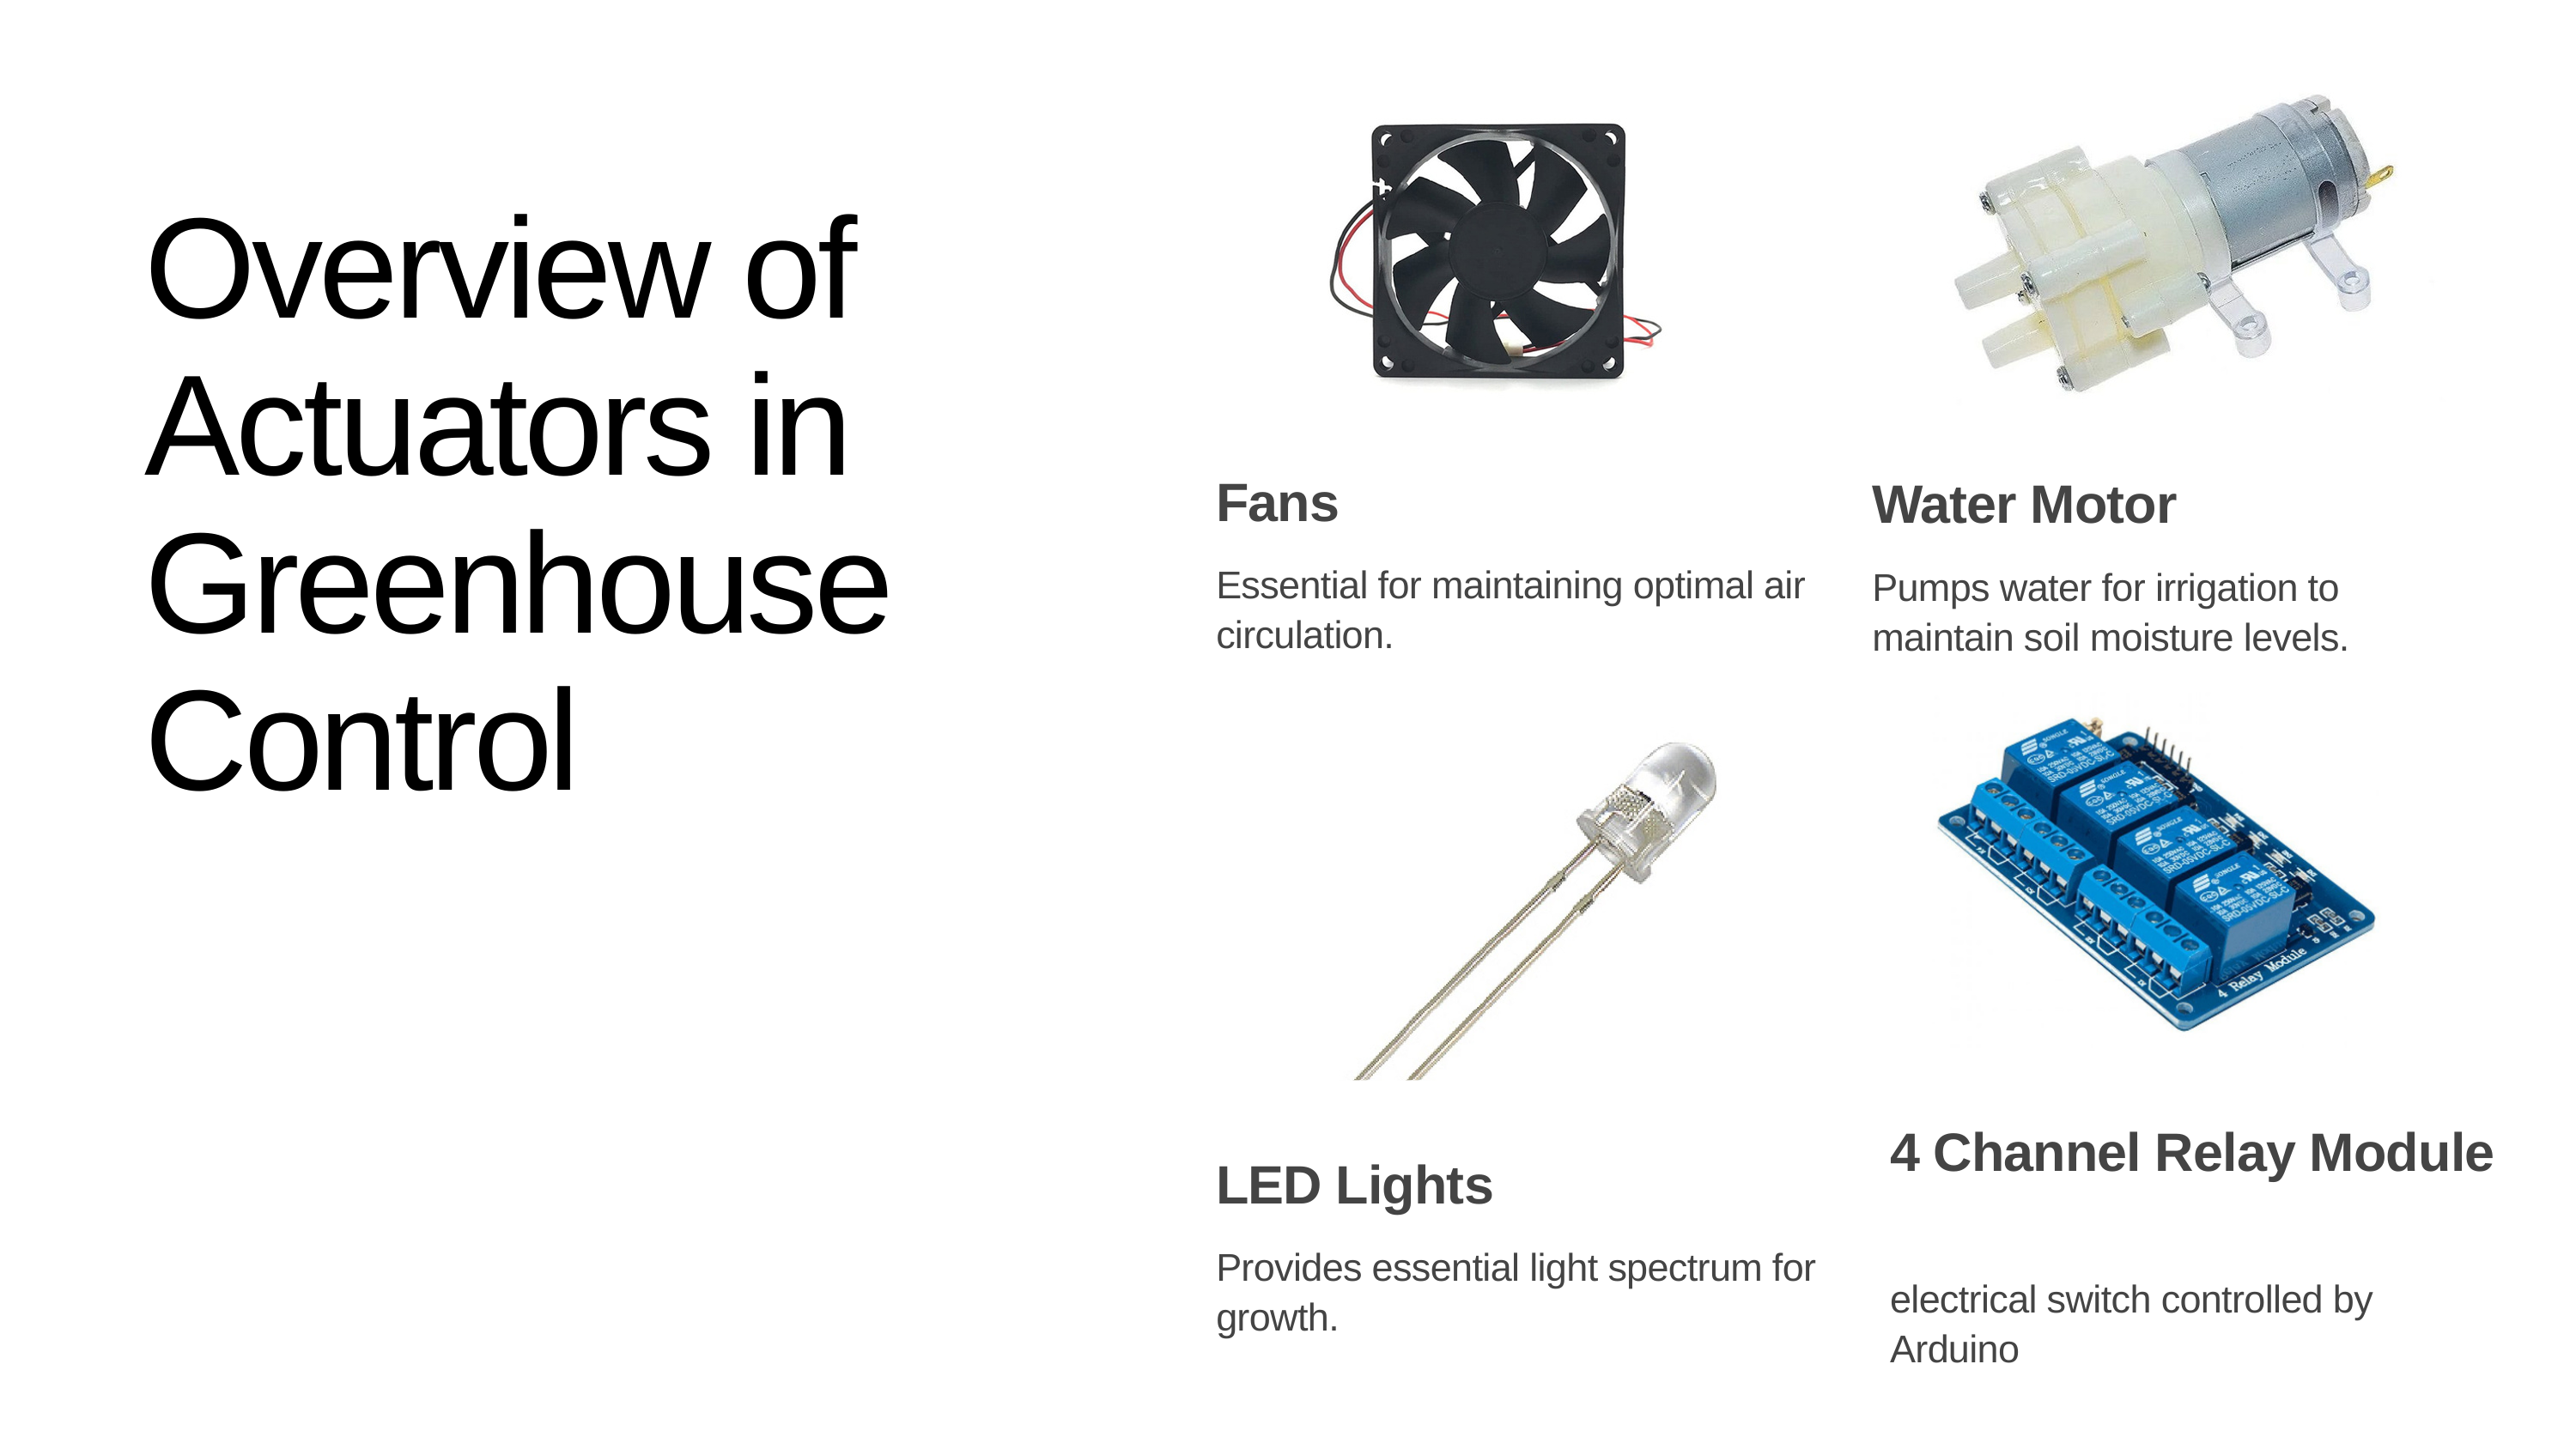

Overview of Actuators in Greenhouse Control
Fans
Essential for maintaining optimal air circulation.
Water Motor
Pumps water for irrigation to maintain soil moisture levels.

4 Channel Relay Module

electrical switch controlled by Arduino
LED Lights
Provides essential light spectrum for growth.